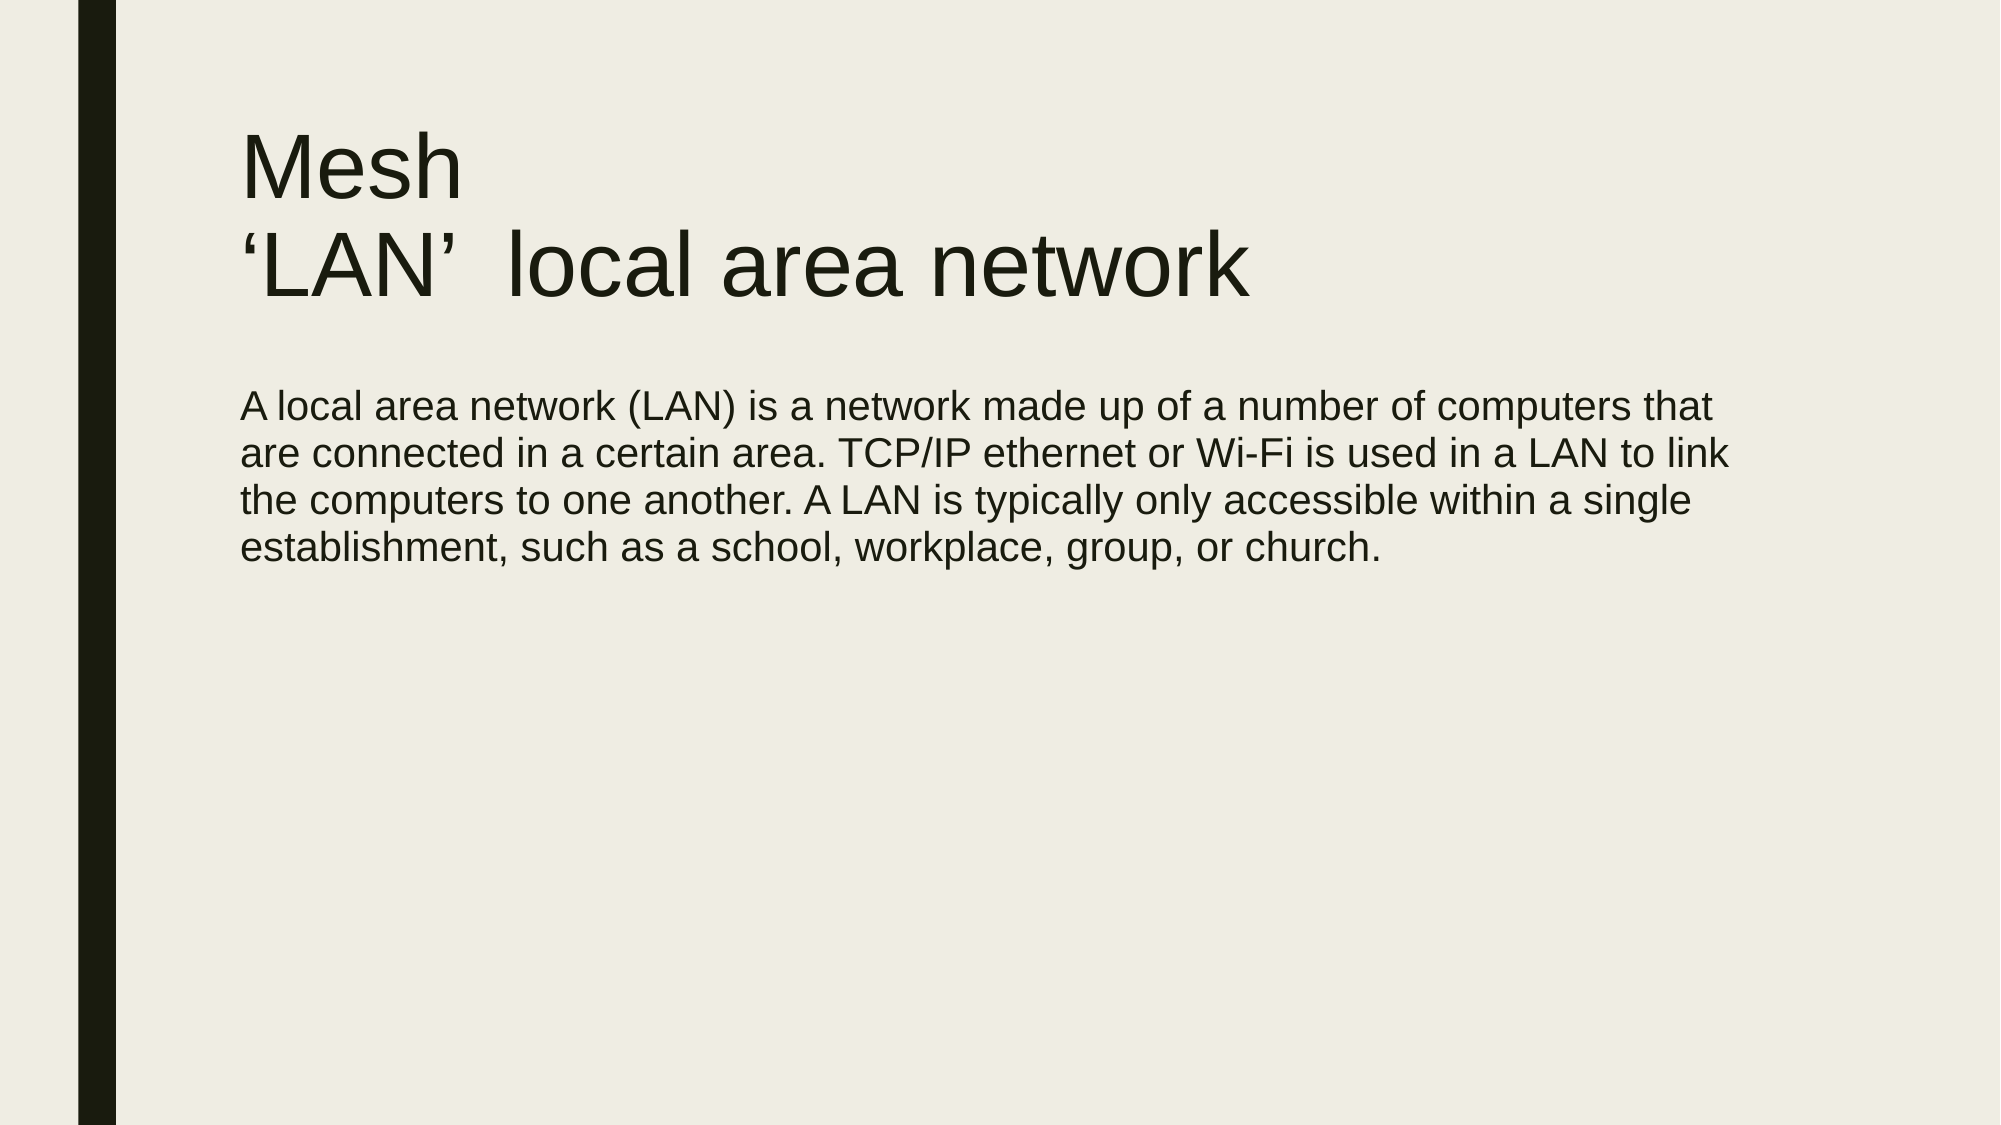

# Mesh ‘LAN’  local area network
A local area network (LAN) is a network made up of a number of computers that are connected in a certain area. TCP/IP ethernet or Wi-Fi is used in a LAN to link the computers to one another. A LAN is typically only accessible within a single establishment, such as a school, workplace, group, or church.